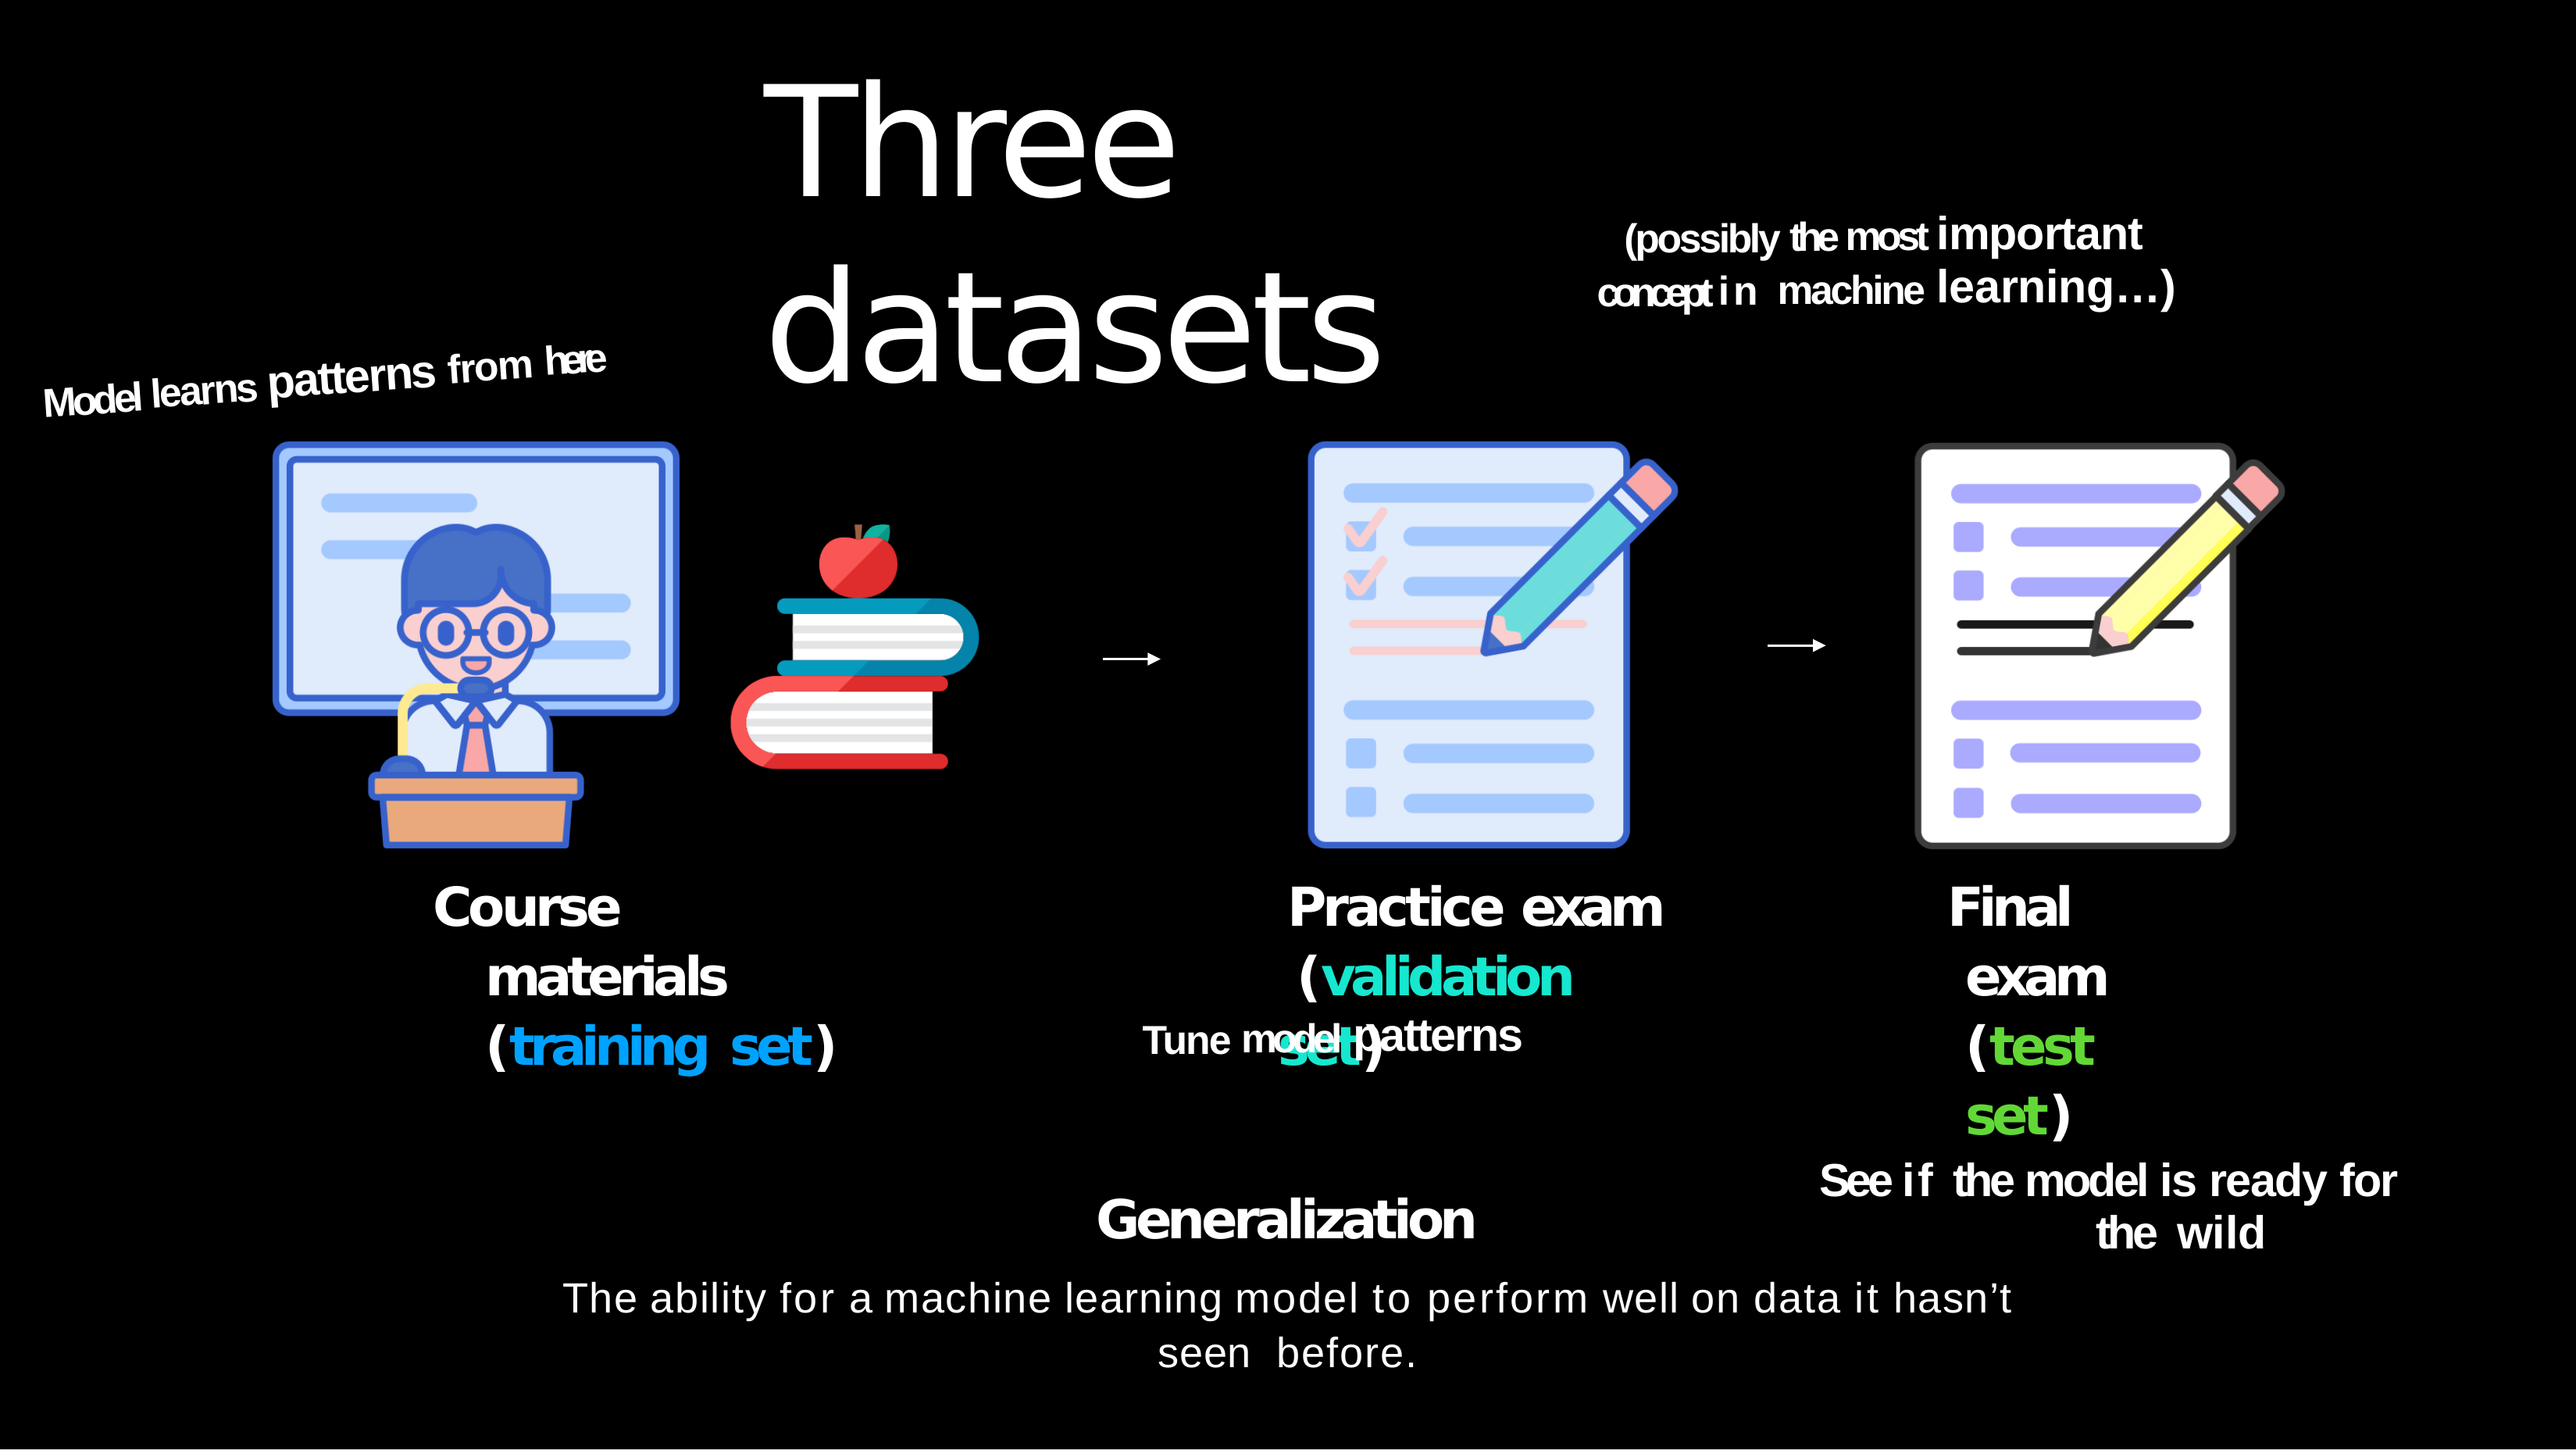

# Three datasets
(possibly the most important  concept in machine learning…)
Model learns patterns from here

Course materials  (training set)
Practice exam  (validation set)
Final exam  (test set)
See if the model is ready for the  wild
Tune model patterns
Generalization
The ability for a machine learning model to perform well on data it hasn’t seen  before.